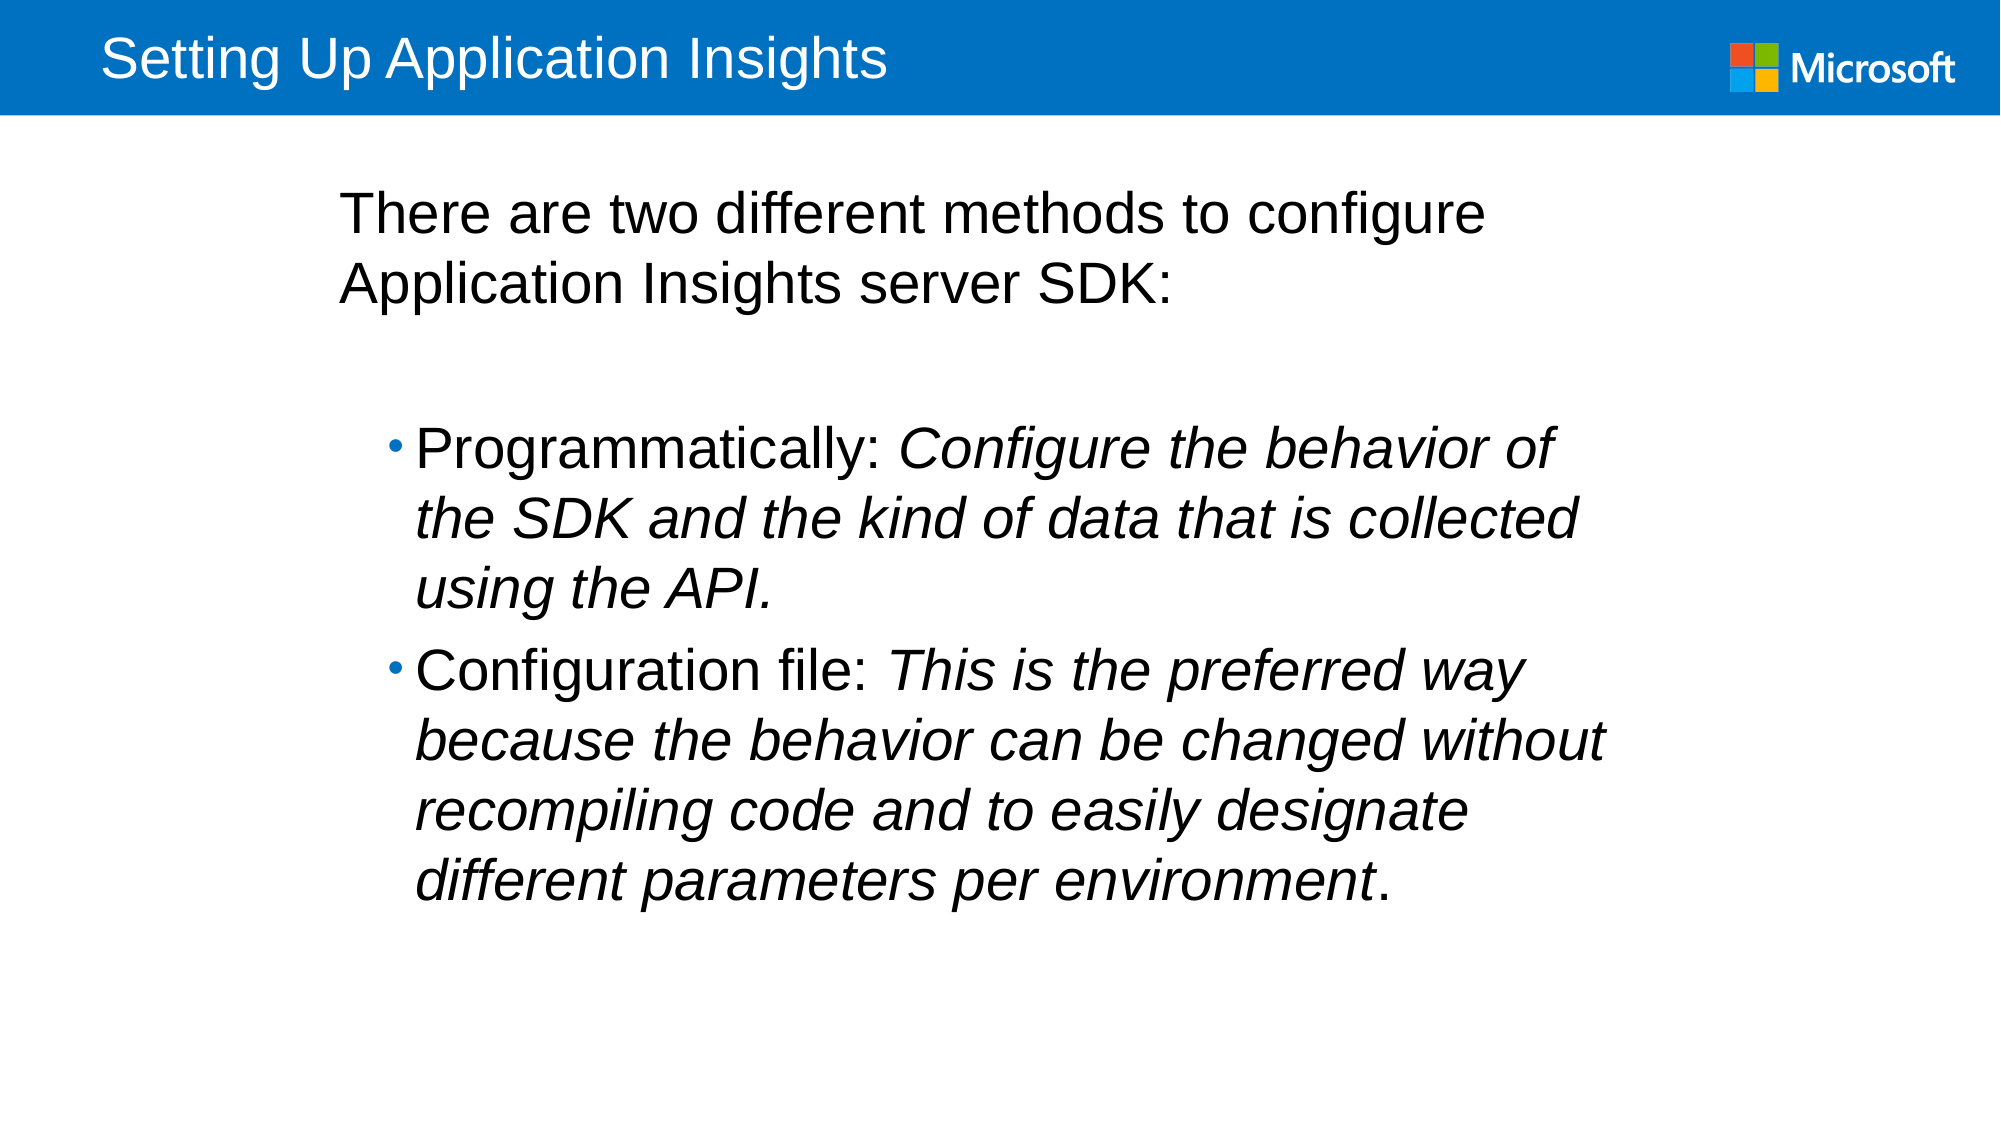

# Setting Up Application Insights
There are two different methods to configure Application Insights server SDK:

Programmatically: Configure the behavior of the SDK and the kind of data that is collected using the API.
Configuration file: This is the preferred way because the behavior can be changed without recompiling code and to easily designate different parameters per environment.